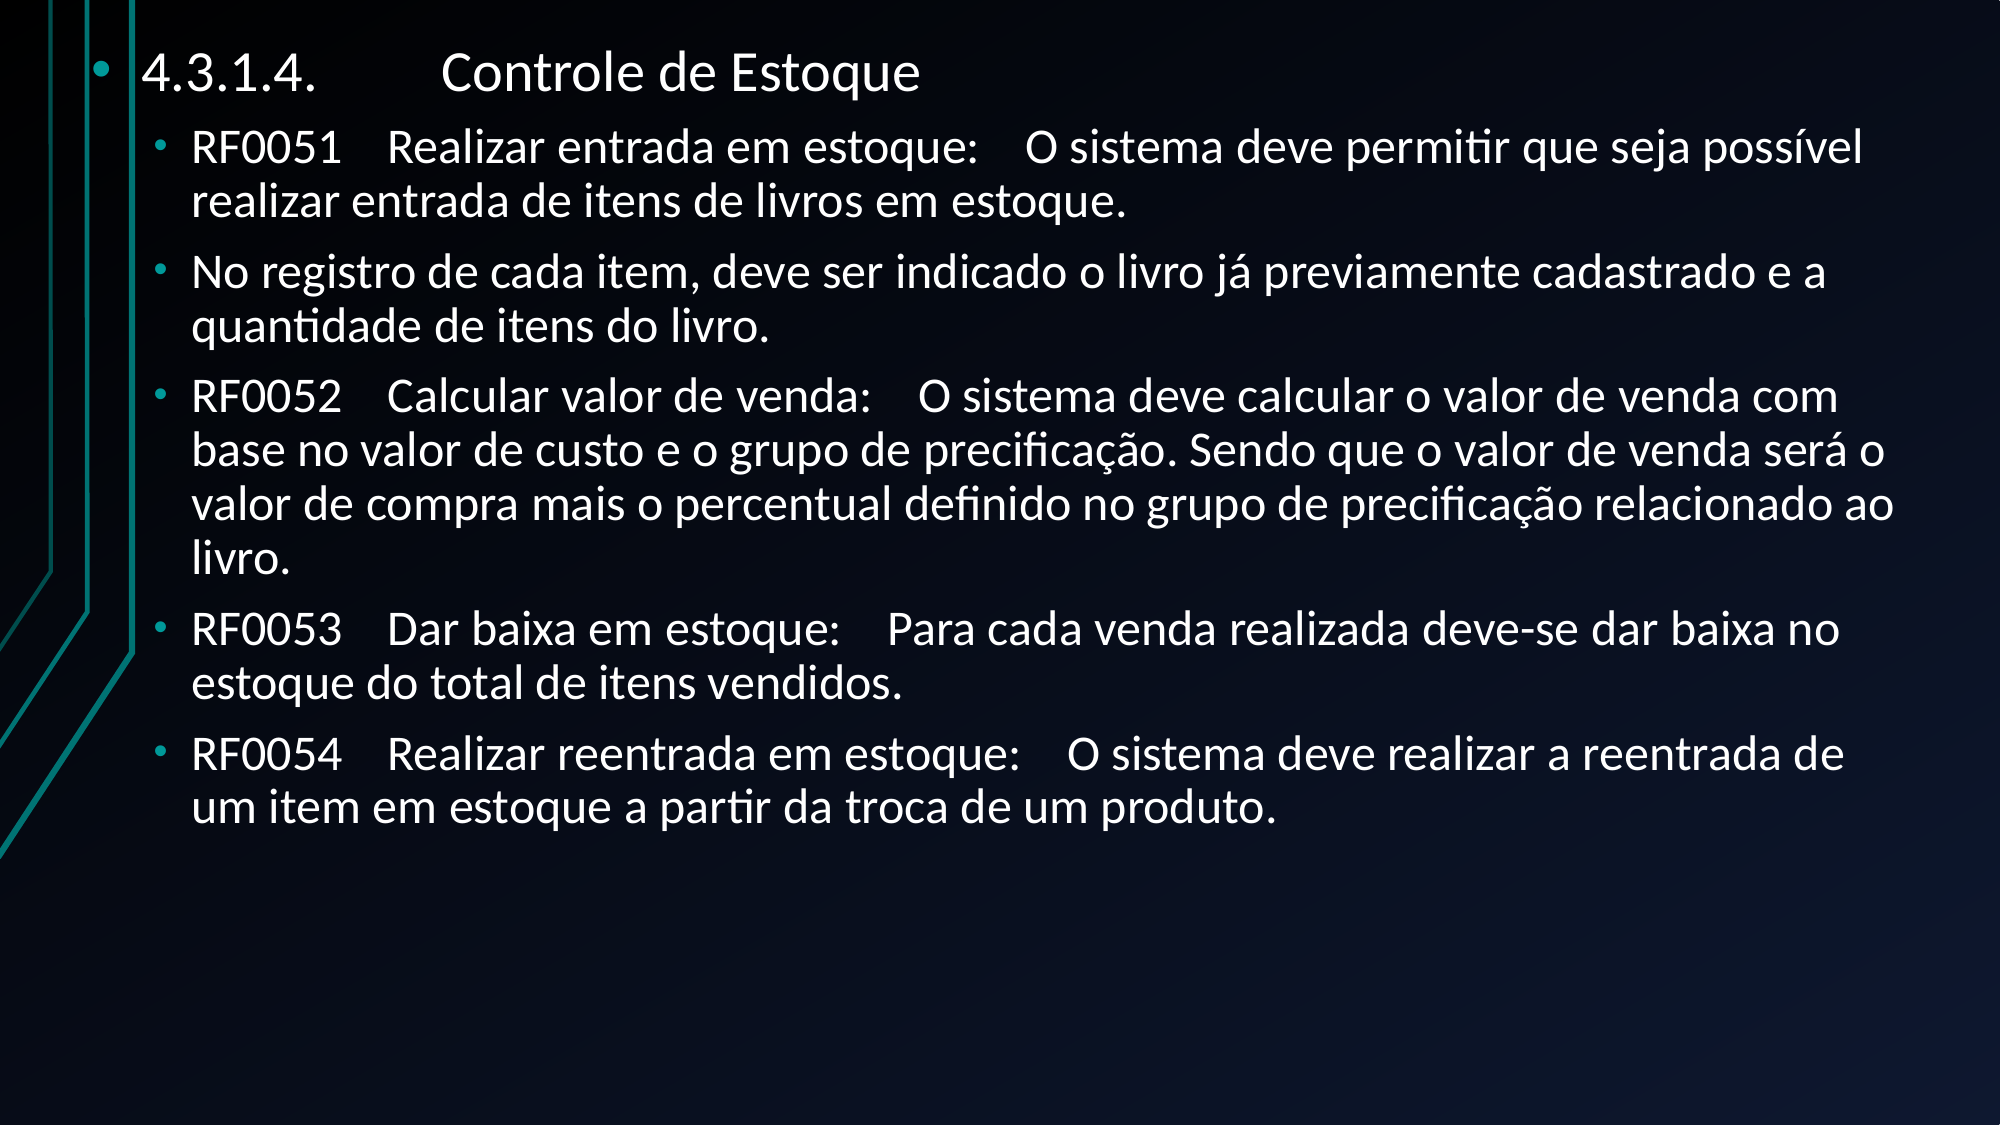

4.3.1.4.	Controle de Estoque
RF0051    Realizar entrada em estoque:    O sistema deve permitir que seja possível realizar entrada de itens de livros em estoque.
No registro de cada item, deve ser indicado o livro já previamente cadastrado e a quantidade de itens do livro.
RF0052    Calcular valor de venda:    O sistema deve calcular o valor de venda com base no valor de custo e o grupo de precificação. Sendo que o valor de venda será o valor de compra mais o percentual definido no grupo de precificação relacionado ao livro.
RF0053    Dar baixa em estoque:    Para cada venda realizada deve-se dar baixa no estoque do total de itens vendidos.
RF0054    Realizar reentrada em estoque:    O sistema deve realizar a reentrada de um item em estoque a partir da troca de um produto.